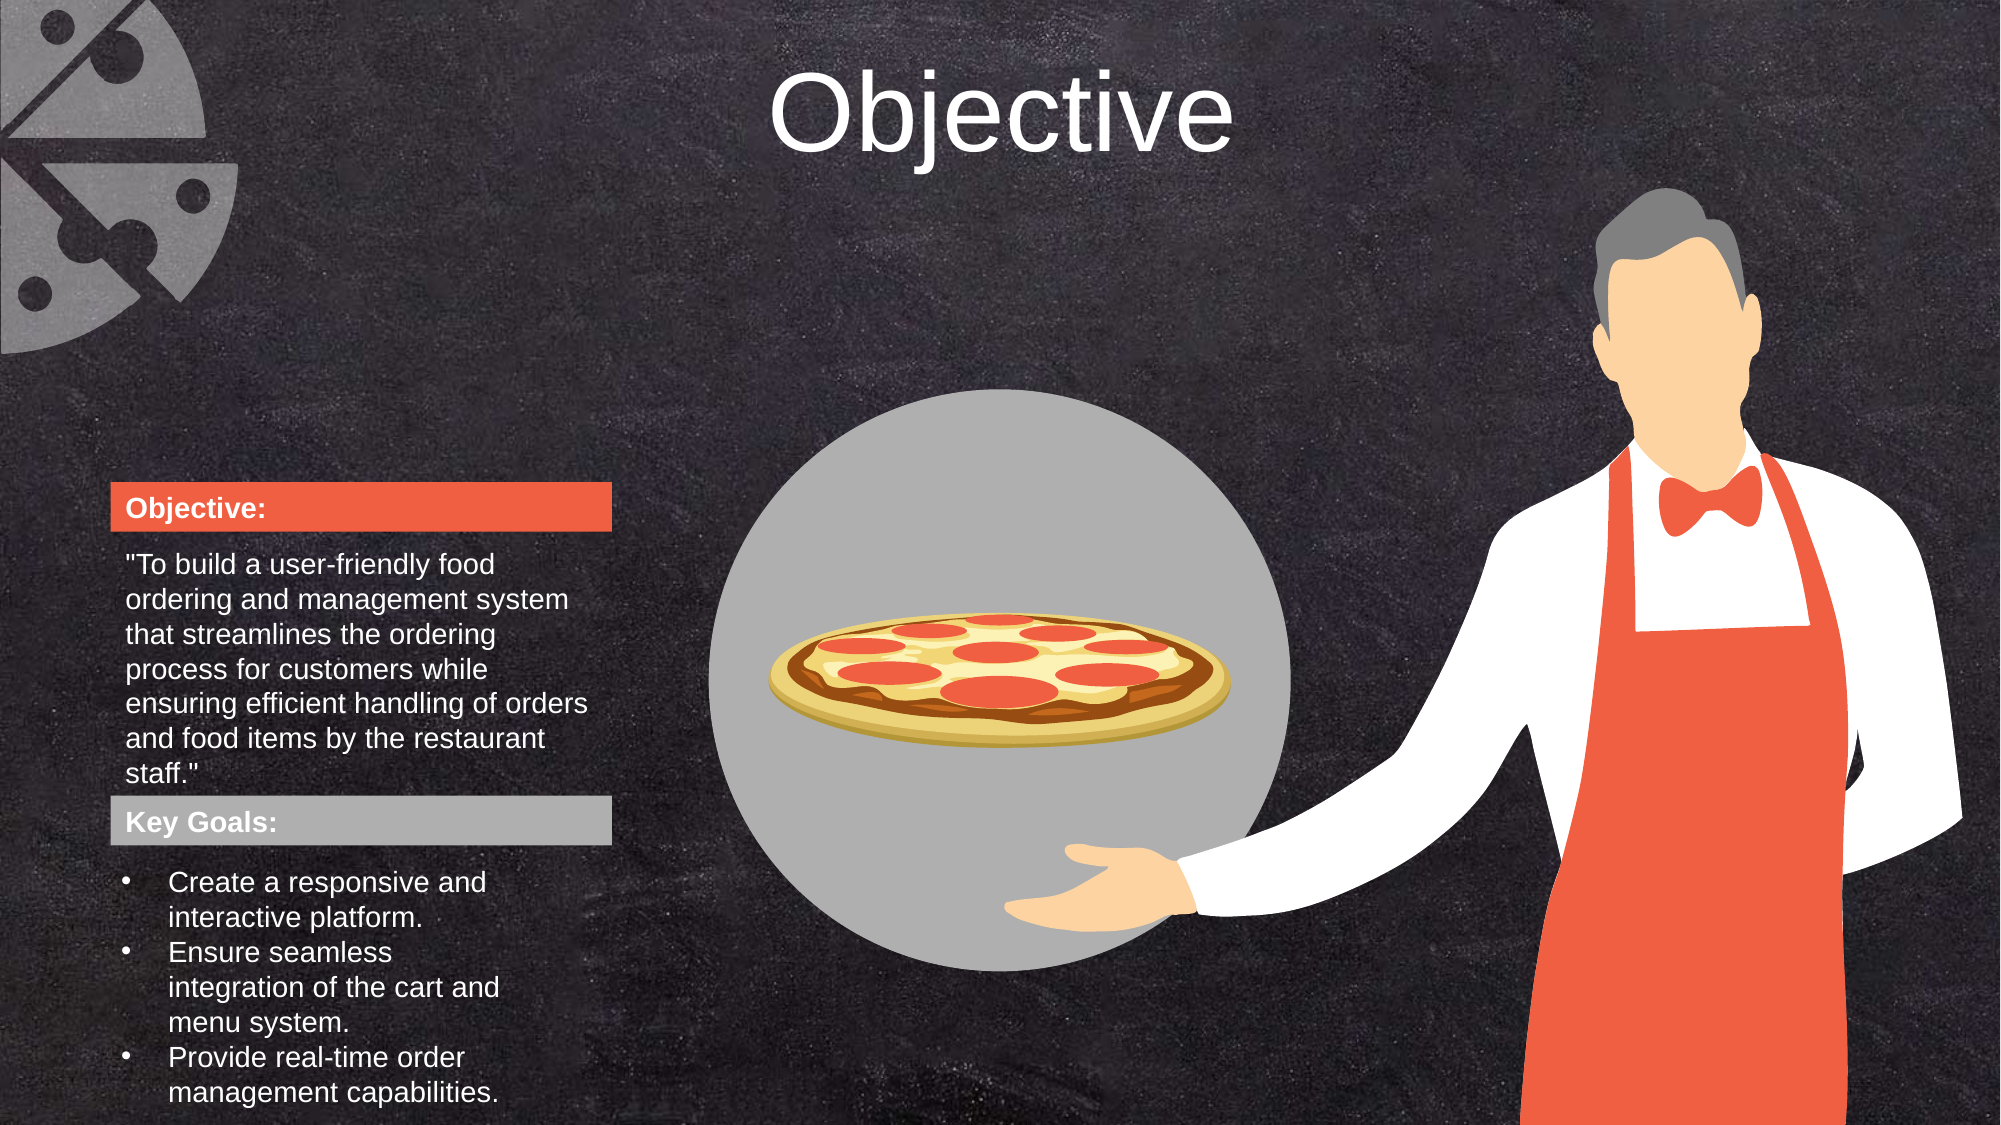

Objective

Objective:
"To build a user-friendly food ordering and management system that streamlines the ordering process for customers while ensuring efficient handling of orders and food items by the restaurant staff."

Key Goals:

Create a responsive and interactive platform.
Ensure seamless integration of the cart and menu system.
Provide real-time order management capabilities.